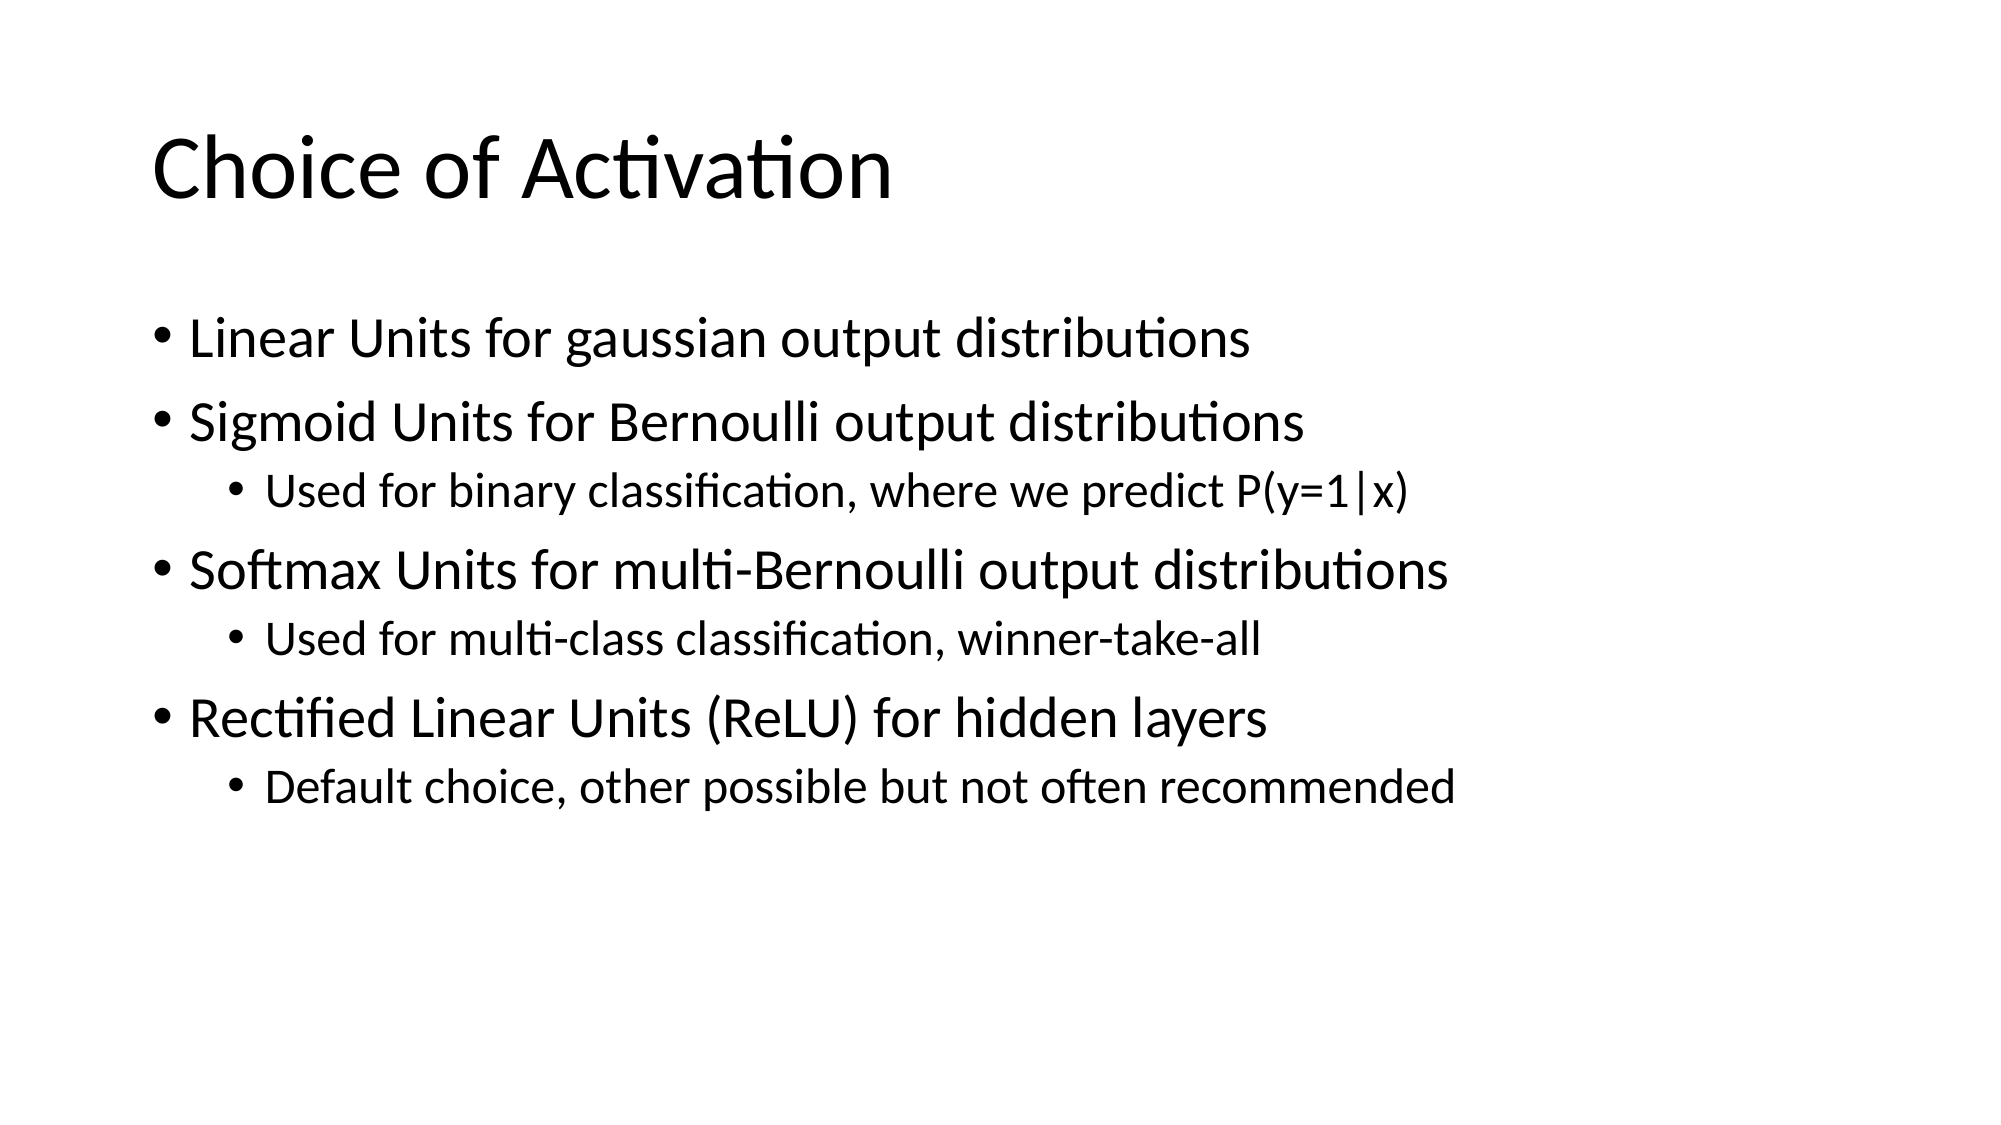

# Choice of Activation
Linear Units for gaussian output distributions
Sigmoid Units for Bernoulli output distributions
Used for binary classification, where we predict P(y=1|x)
Softmax Units for multi-Bernoulli output distributions
Used for multi-class classification, winner-take-all
Rectified Linear Units (ReLU) for hidden layers
Default choice, other possible but not often recommended